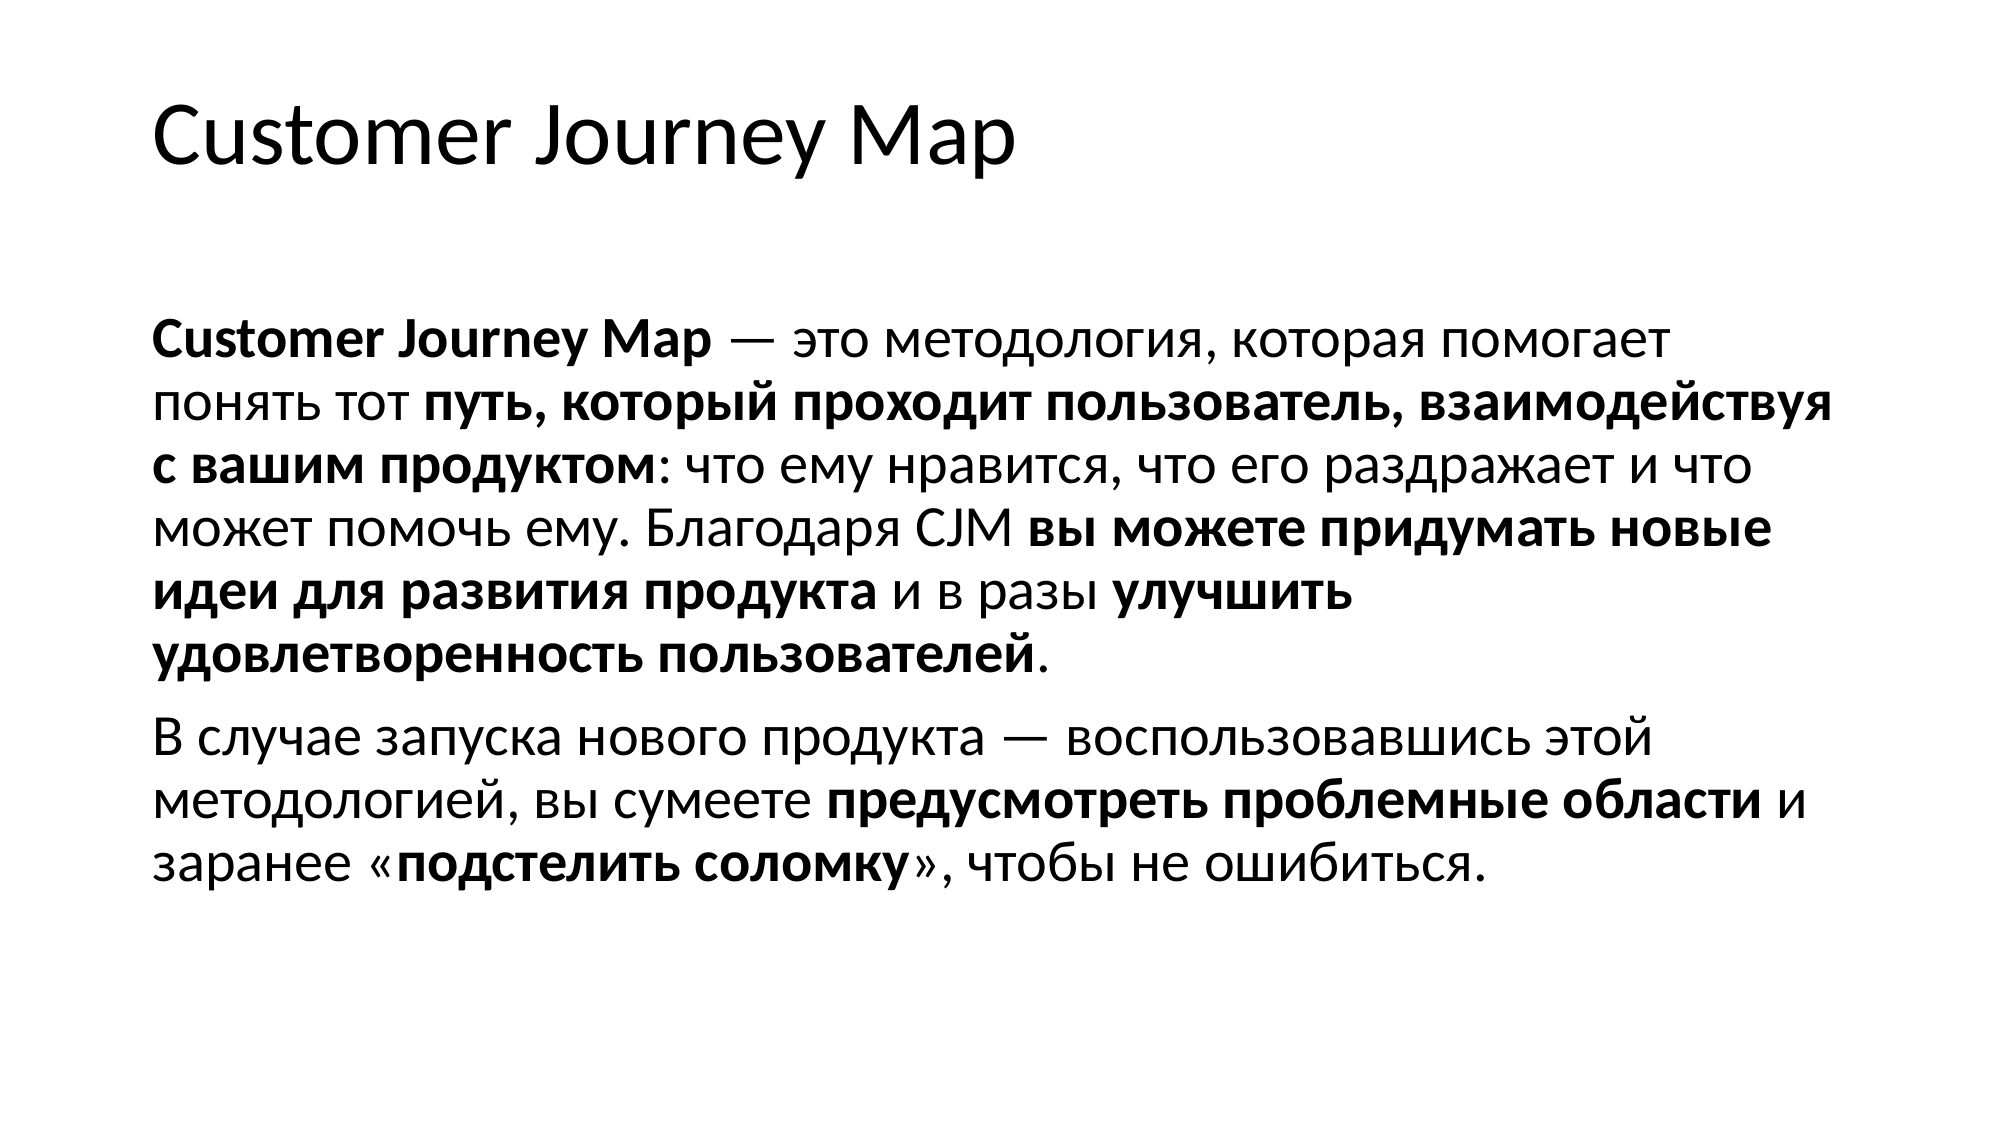

# Customer Journey Map
Customer Journey Map — это методология, которая помогает понять тот путь, который проходит пользователь, взаимодействуя с вашим продуктом: что ему нравится, что его раздражает и что может помочь ему. Благодаря CJM вы можете придумать новые идеи для развития продукта и в разы улучшить удовлетворенность пользователей.
В случае запуска нового продукта — воспользовавшись этой методологией, вы сумеете предусмотреть проблемные области и заранее «подстелить соломку», чтобы не ошибиться.